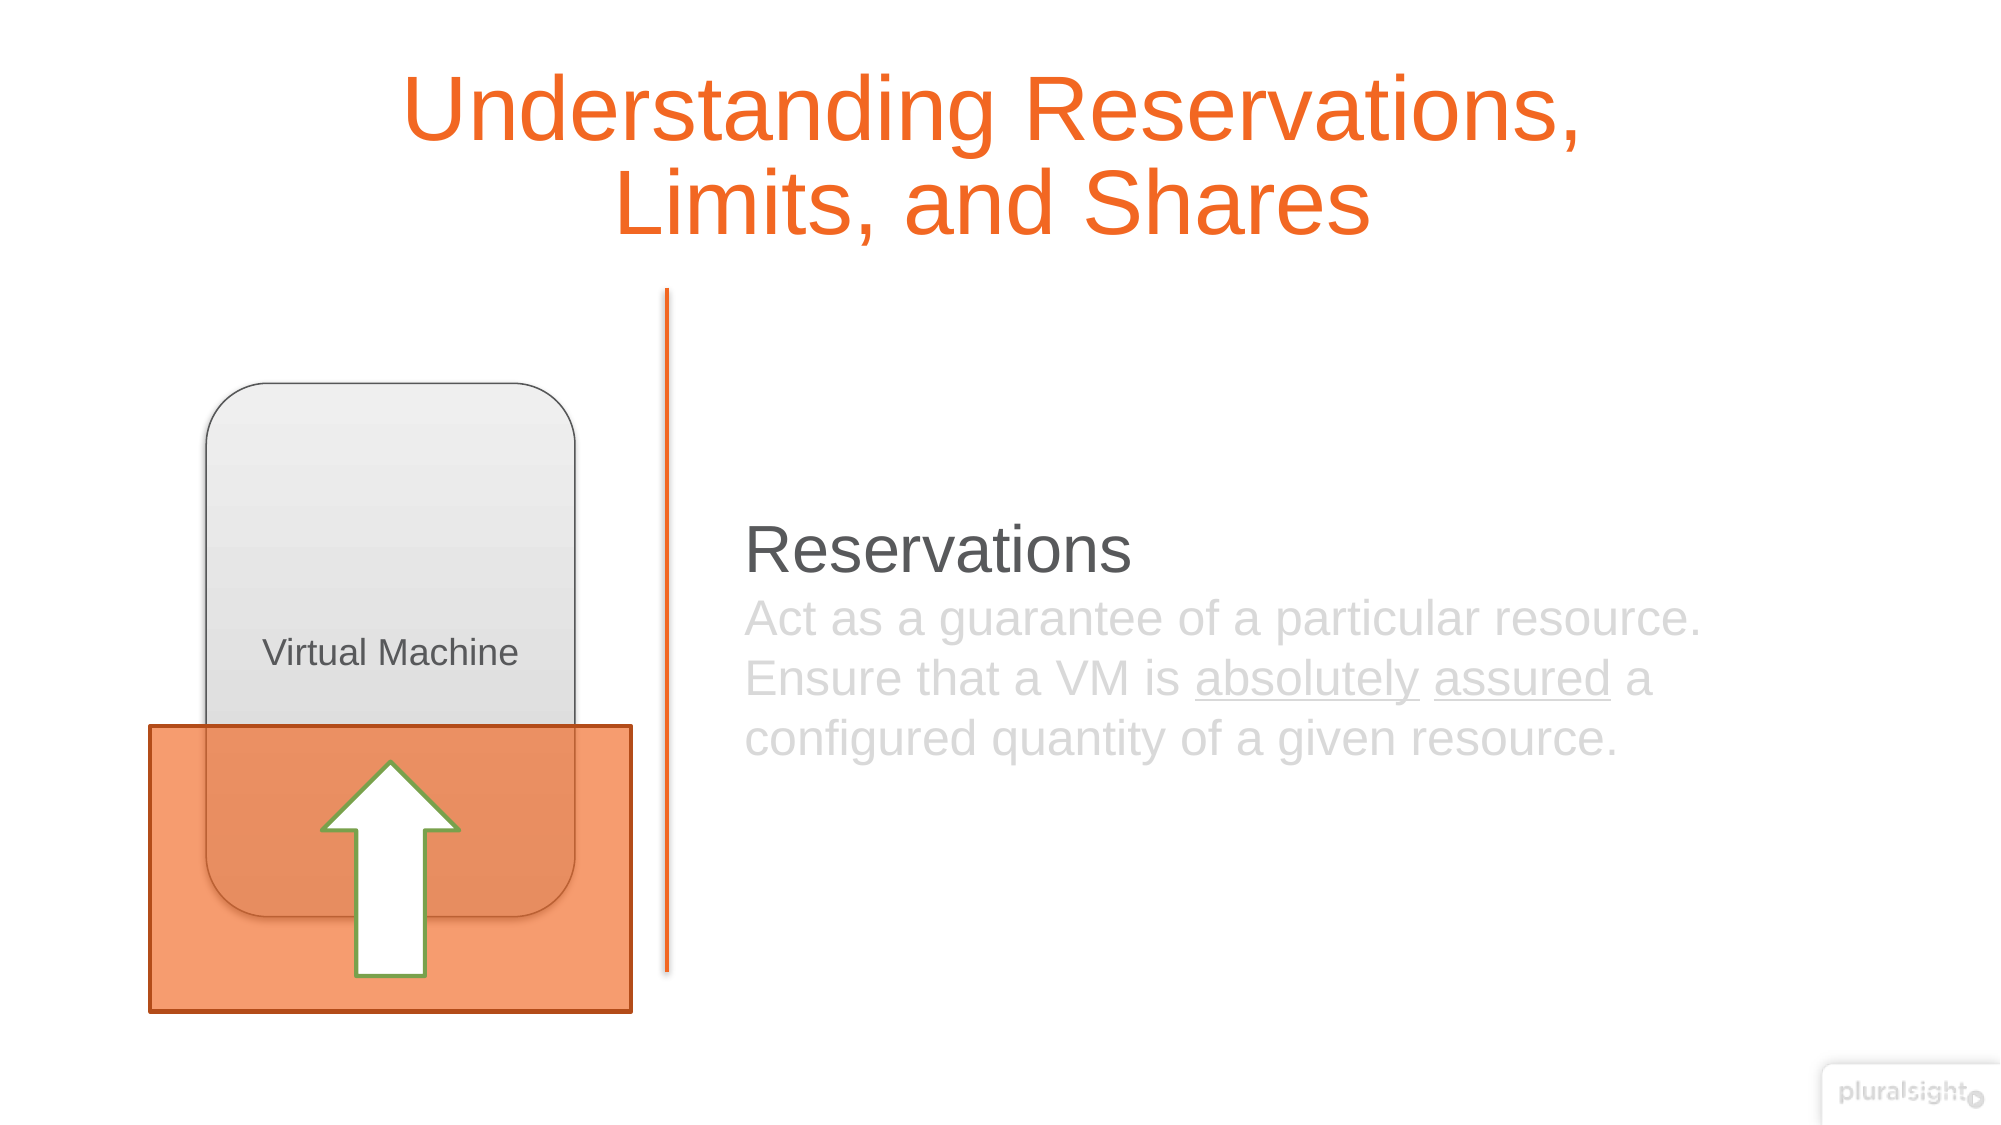

# Understanding Reservations, Limits, and Shares
Reservations
Act as a guarantee of a particular resource.
Ensure that a VM is absolutely assured a configured quantity of a given resource.
Virtual Machine